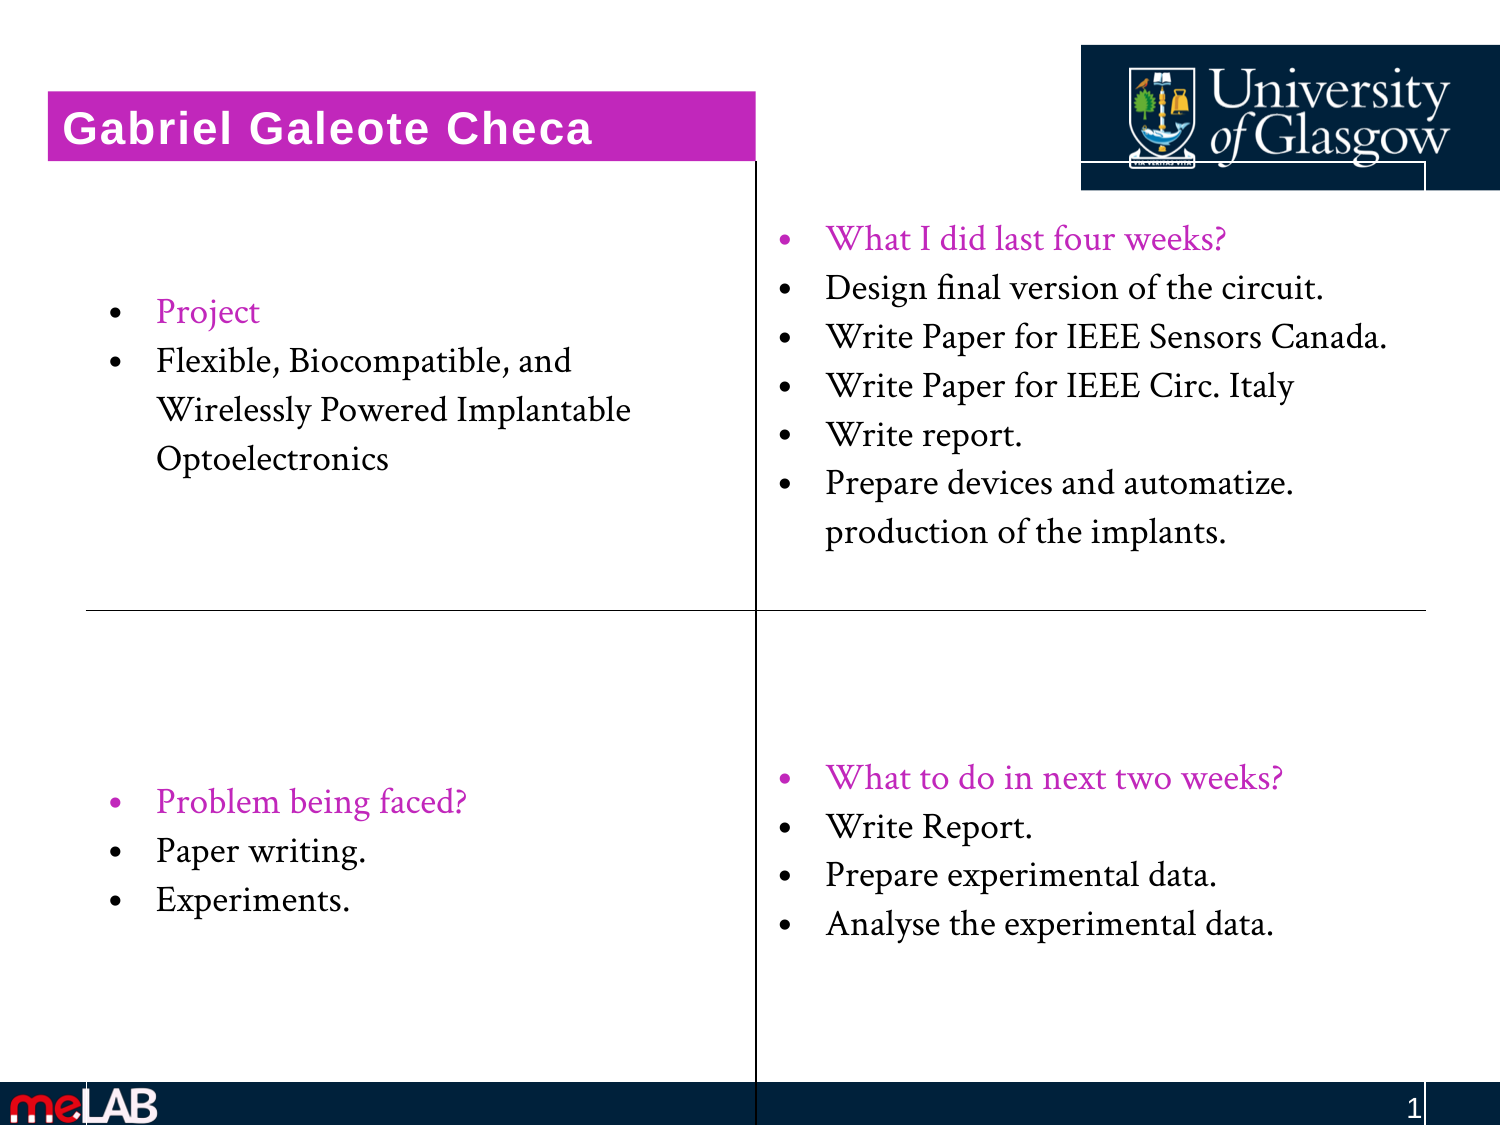

Gabriel Galeote Checa
| Project Flexible, Biocompatible, and Wirelessly Powered Implantable Optoelectronics | What I did last four weeks? Design final version of the circuit. Write Paper for IEEE Sensors Canada. Write Paper for IEEE Circ. Italy Write report. Prepare devices and automatize. production of the implants. |
| --- | --- |
| Problem being faced? Paper writing. Experiments. | What to do in next two weeks? Write Report. Prepare experimental data. Analyse the experimental data. |